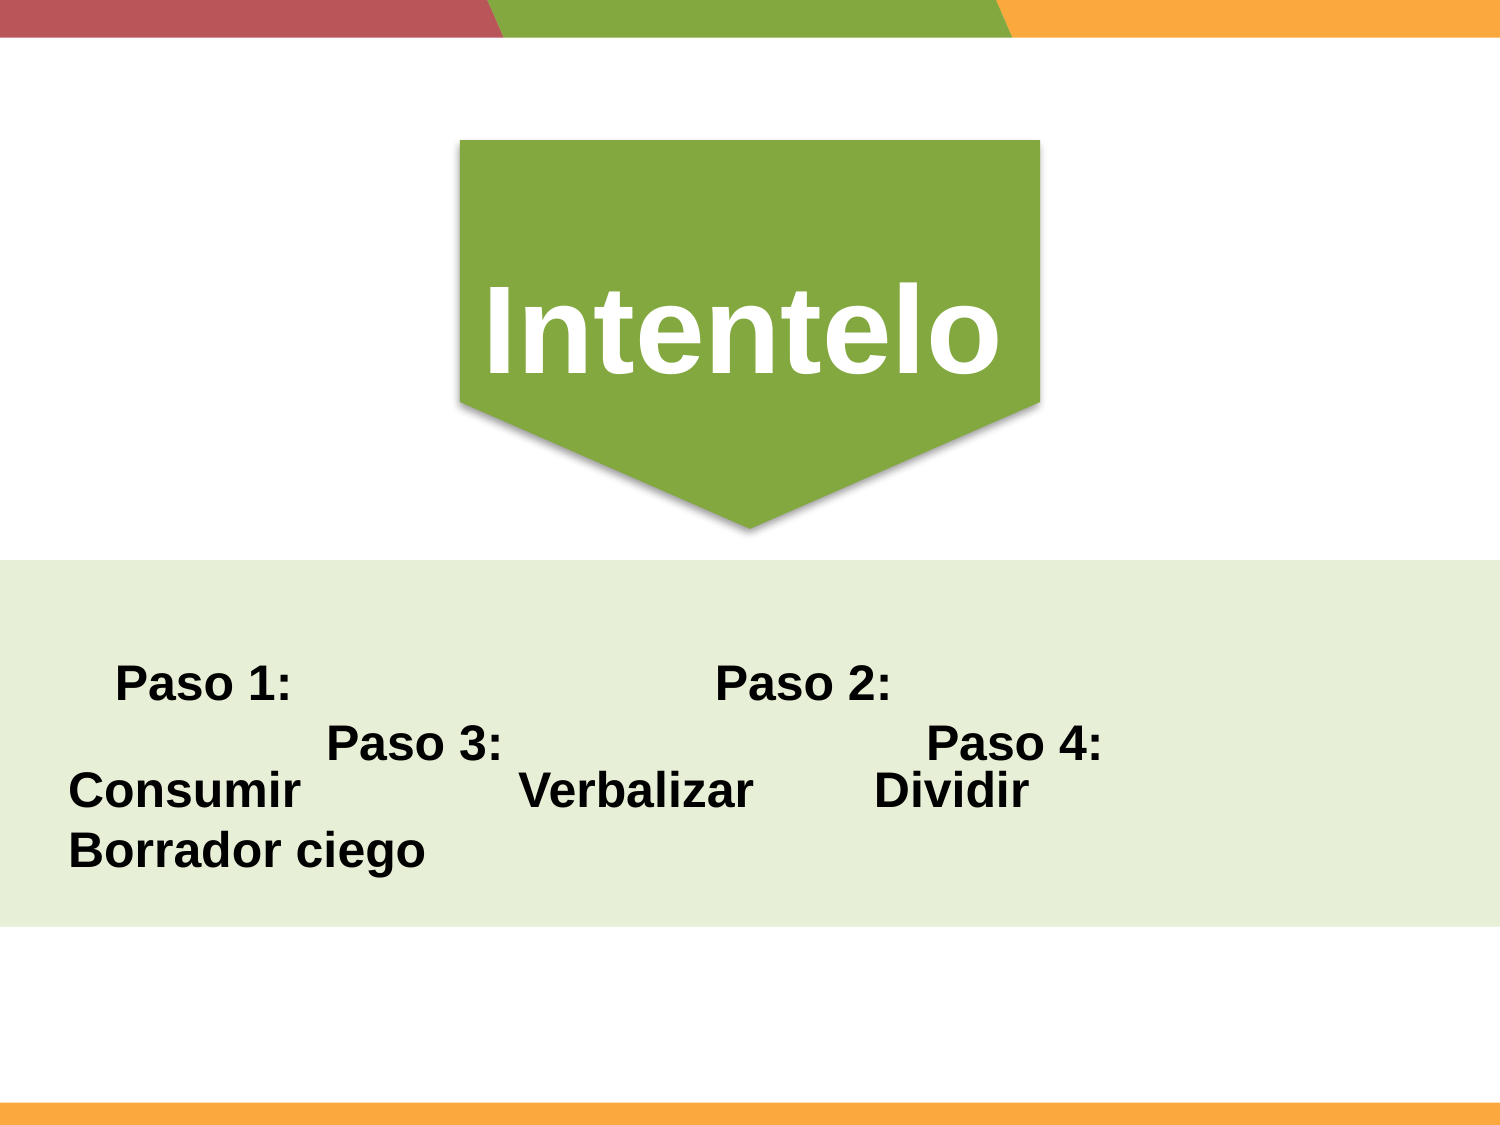

Intentelo

Paso 1: 			Paso 2: 			Paso 3: 			Paso 4:
Consumir		Verbalizar	    Dividir		Borrador ciego